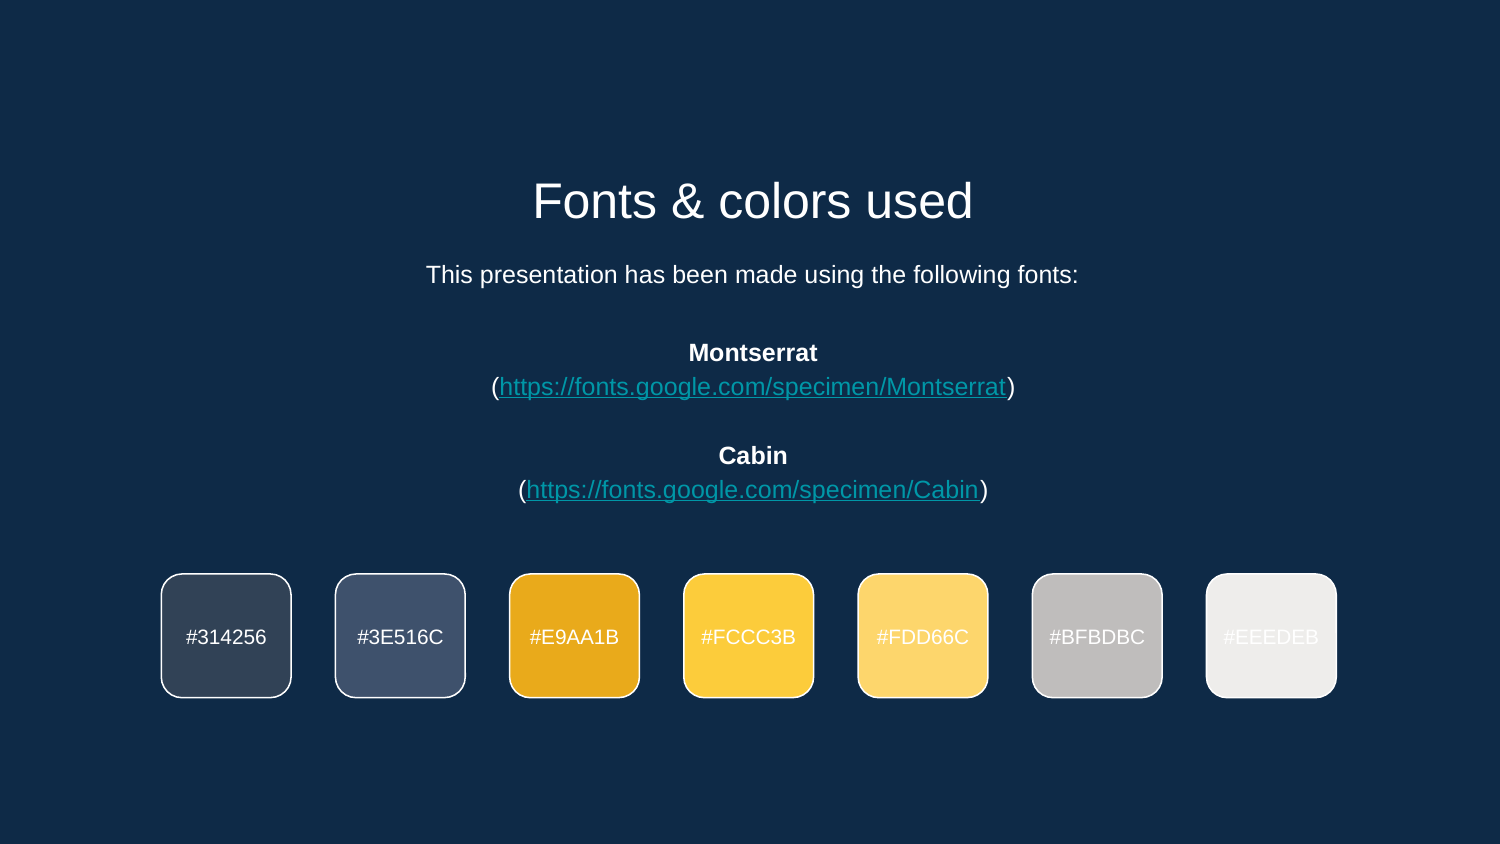

Fonts & colors used
This presentation has been made using the following fonts:

Montserrat
(https://fonts.google.com/specimen/Montserrat)

Cabin
(https://fonts.google.com/specimen/Cabin)

#314256
#3E516C
#E9AA1B
#FCCC3B
#FDD66C
#BFBDBC
#EEEDEB